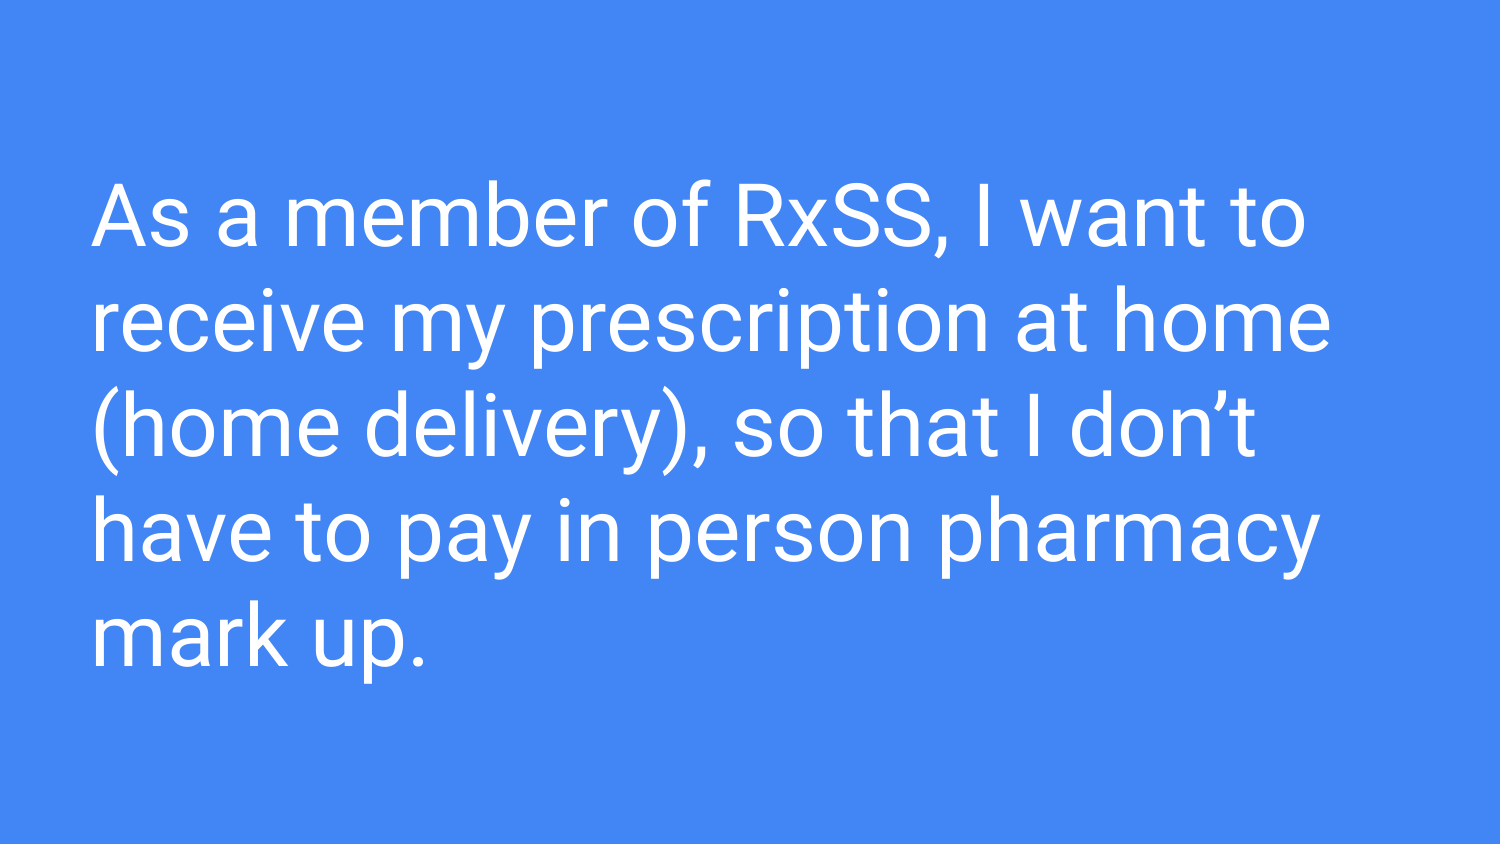

# As a member of RxSS, I want to receive my prescription at home (home delivery), so that I don’t have to pay in person pharmacy mark up.